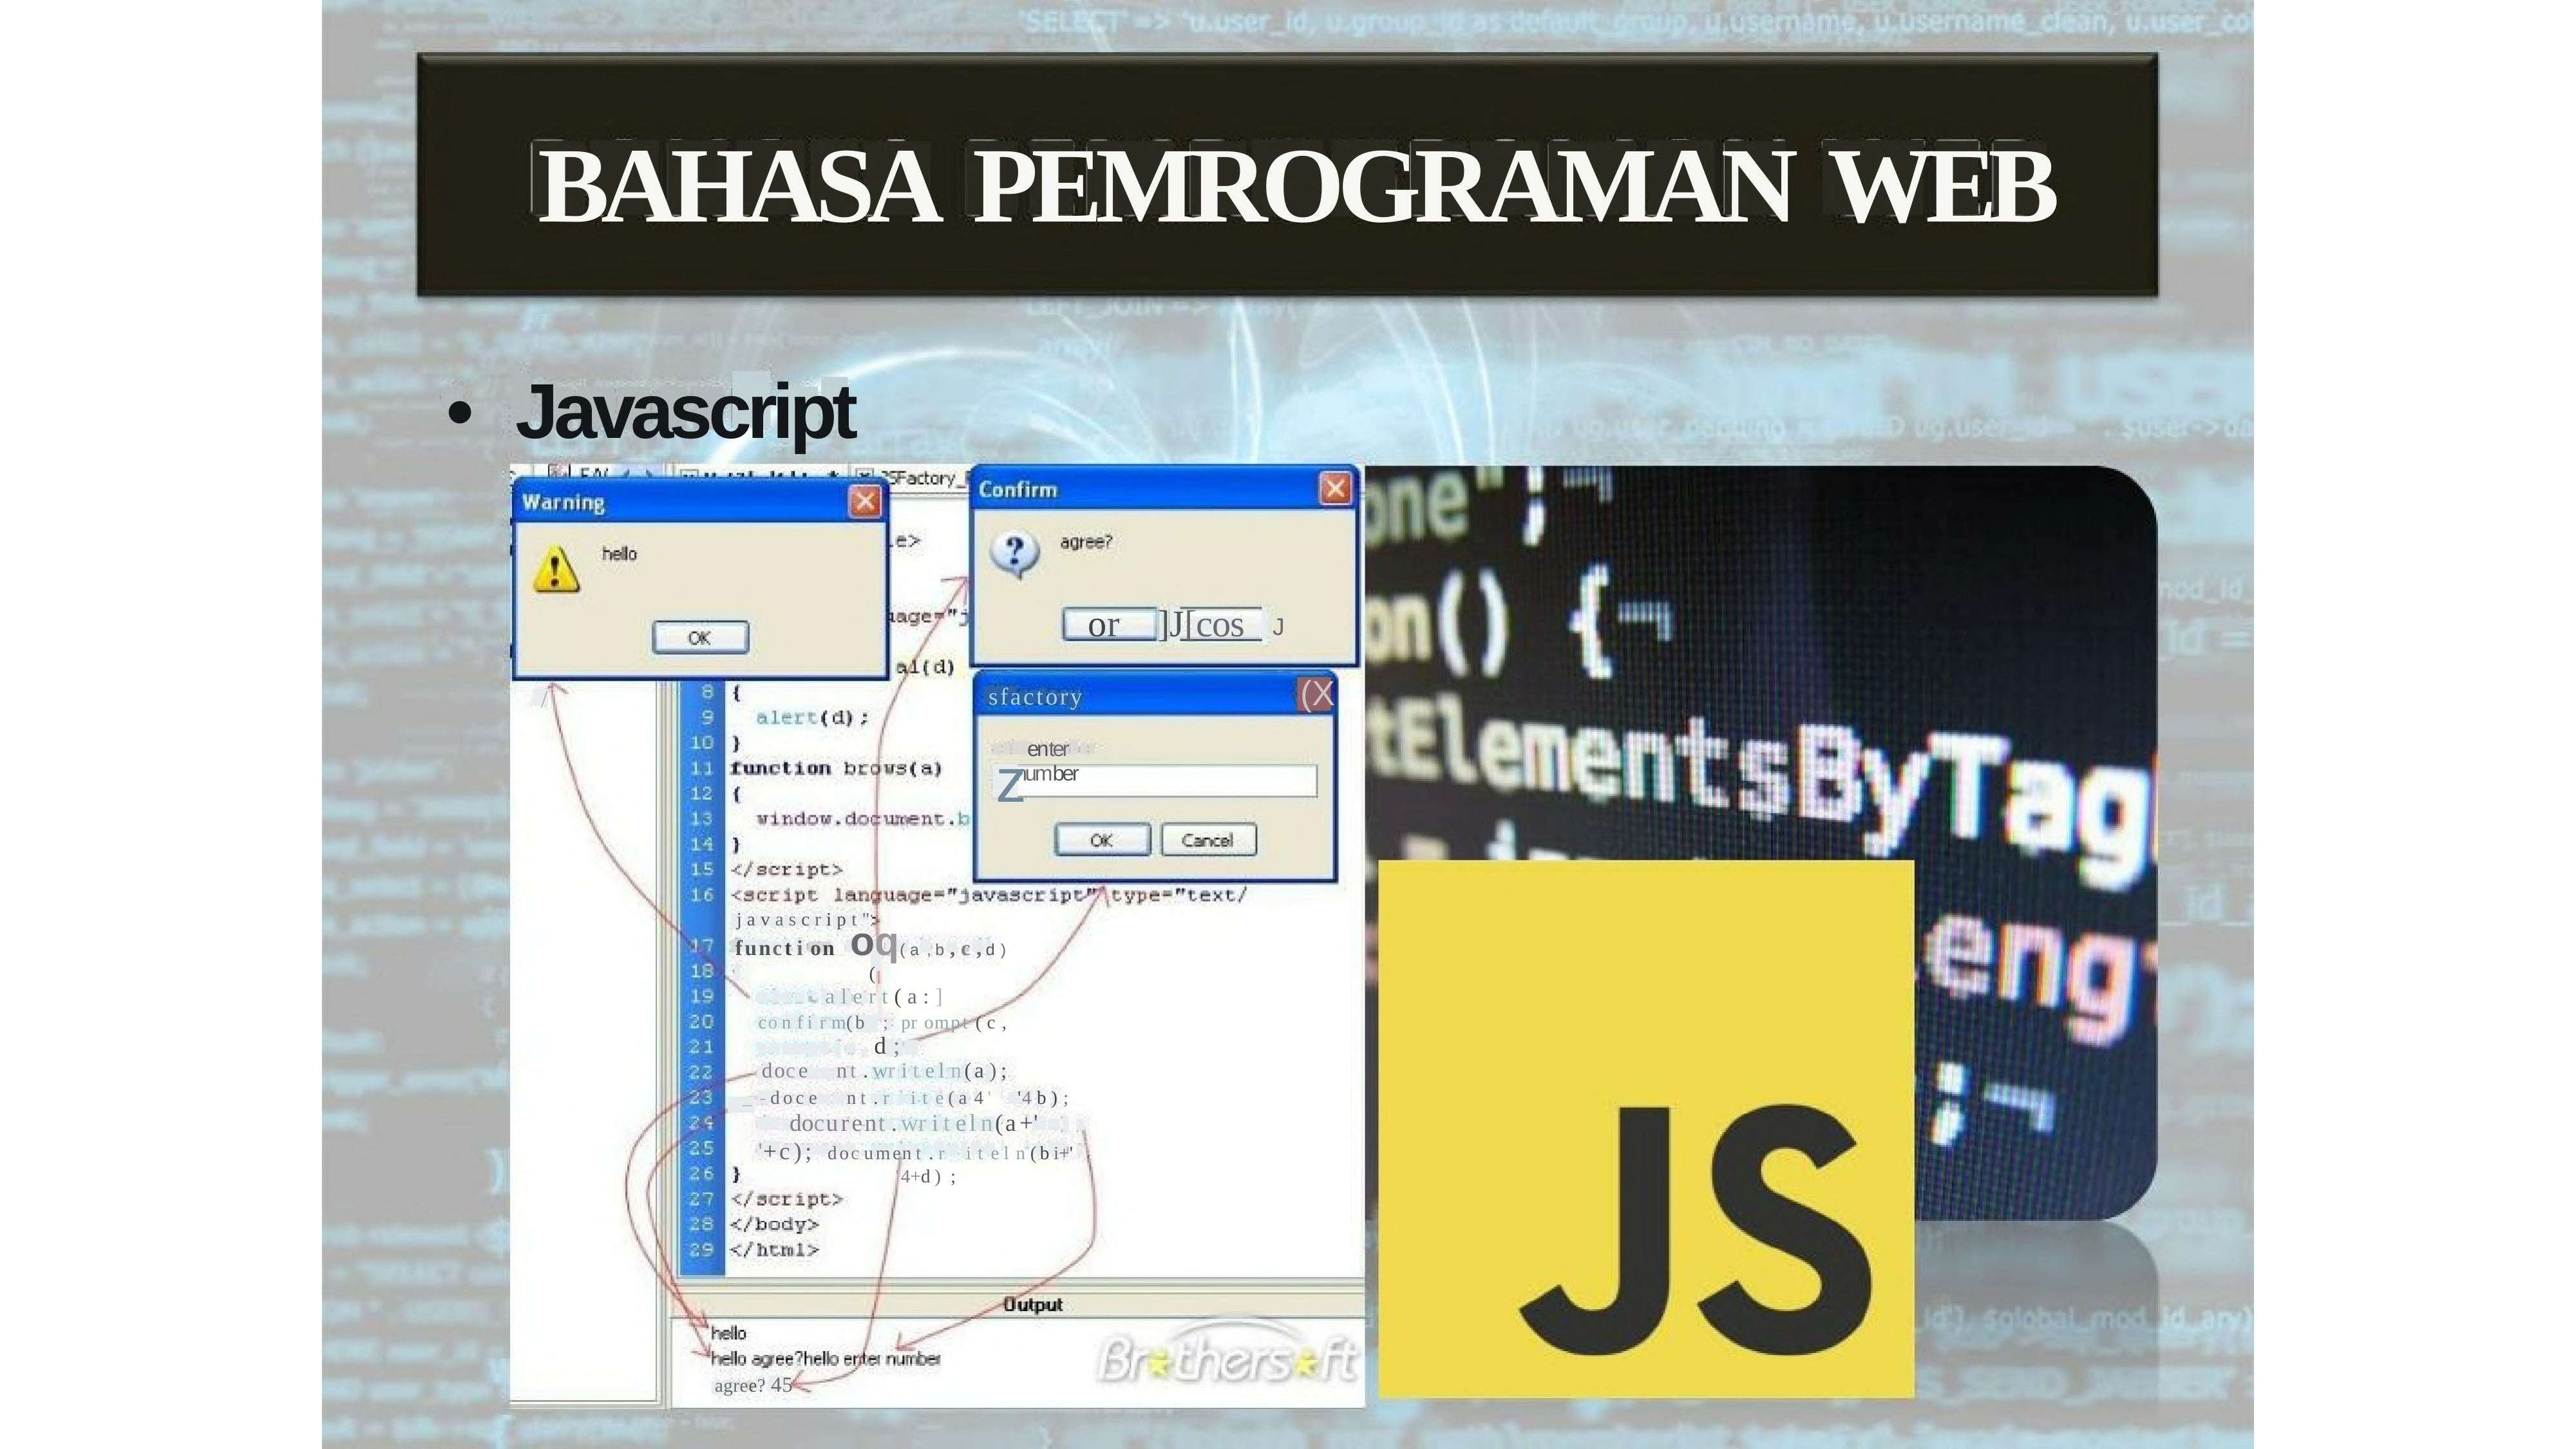

BAHASA
PEMROGRAMAN
WEB
•
Javascript
or
--- -
]J[cos
-
J
-
-
(X
sfactory
/
enter number
z
javascript"
function   oq(a,b,c,d)
(
alert(a:]
confirm(b; prompt(c,    d; docent.writeln(a);
_-docent.rite(a4'     '4b); docurent.writeln(a+'    '+c); document.riteln(bi+'     '4+d)  ;
agree? 45